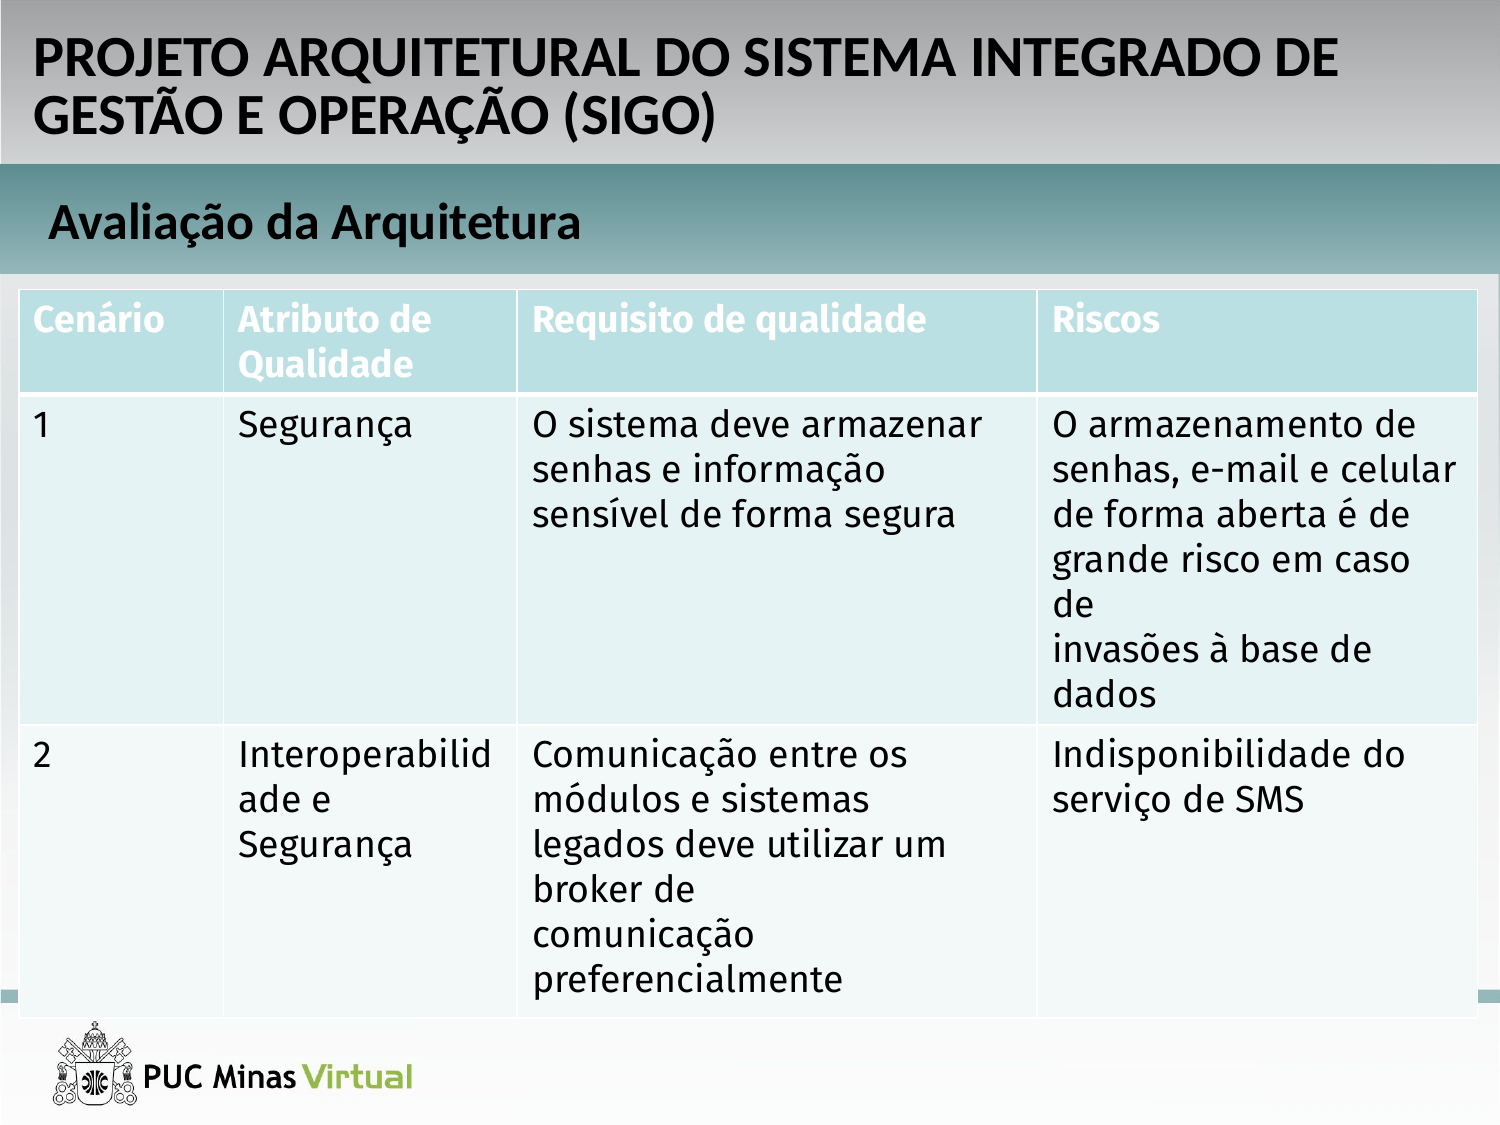

PROJETO ARQUITETURAL DO SISTEMA INTEGRADO DE GESTÃO E OPERAÇÃO (SIGO)

Avaliação da Arquitetura
| Cenário | Atributo de Qualidade | Requisito de qualidade | Riscos |
| --- | --- | --- | --- |
| 1 | Segurança | O sistema deve armazenar senhas e informação sensível de forma segura | O armazenamento de senhas, e-mail e celular de forma aberta é de grande risco em caso de invasões à base de dados |
| 2 | Interoperabilidade e Segurança | Comunicação entre os módulos e sistemas legados deve utilizar um broker de comunicação preferencialmente | Indisponibilidade do serviço de SMS |